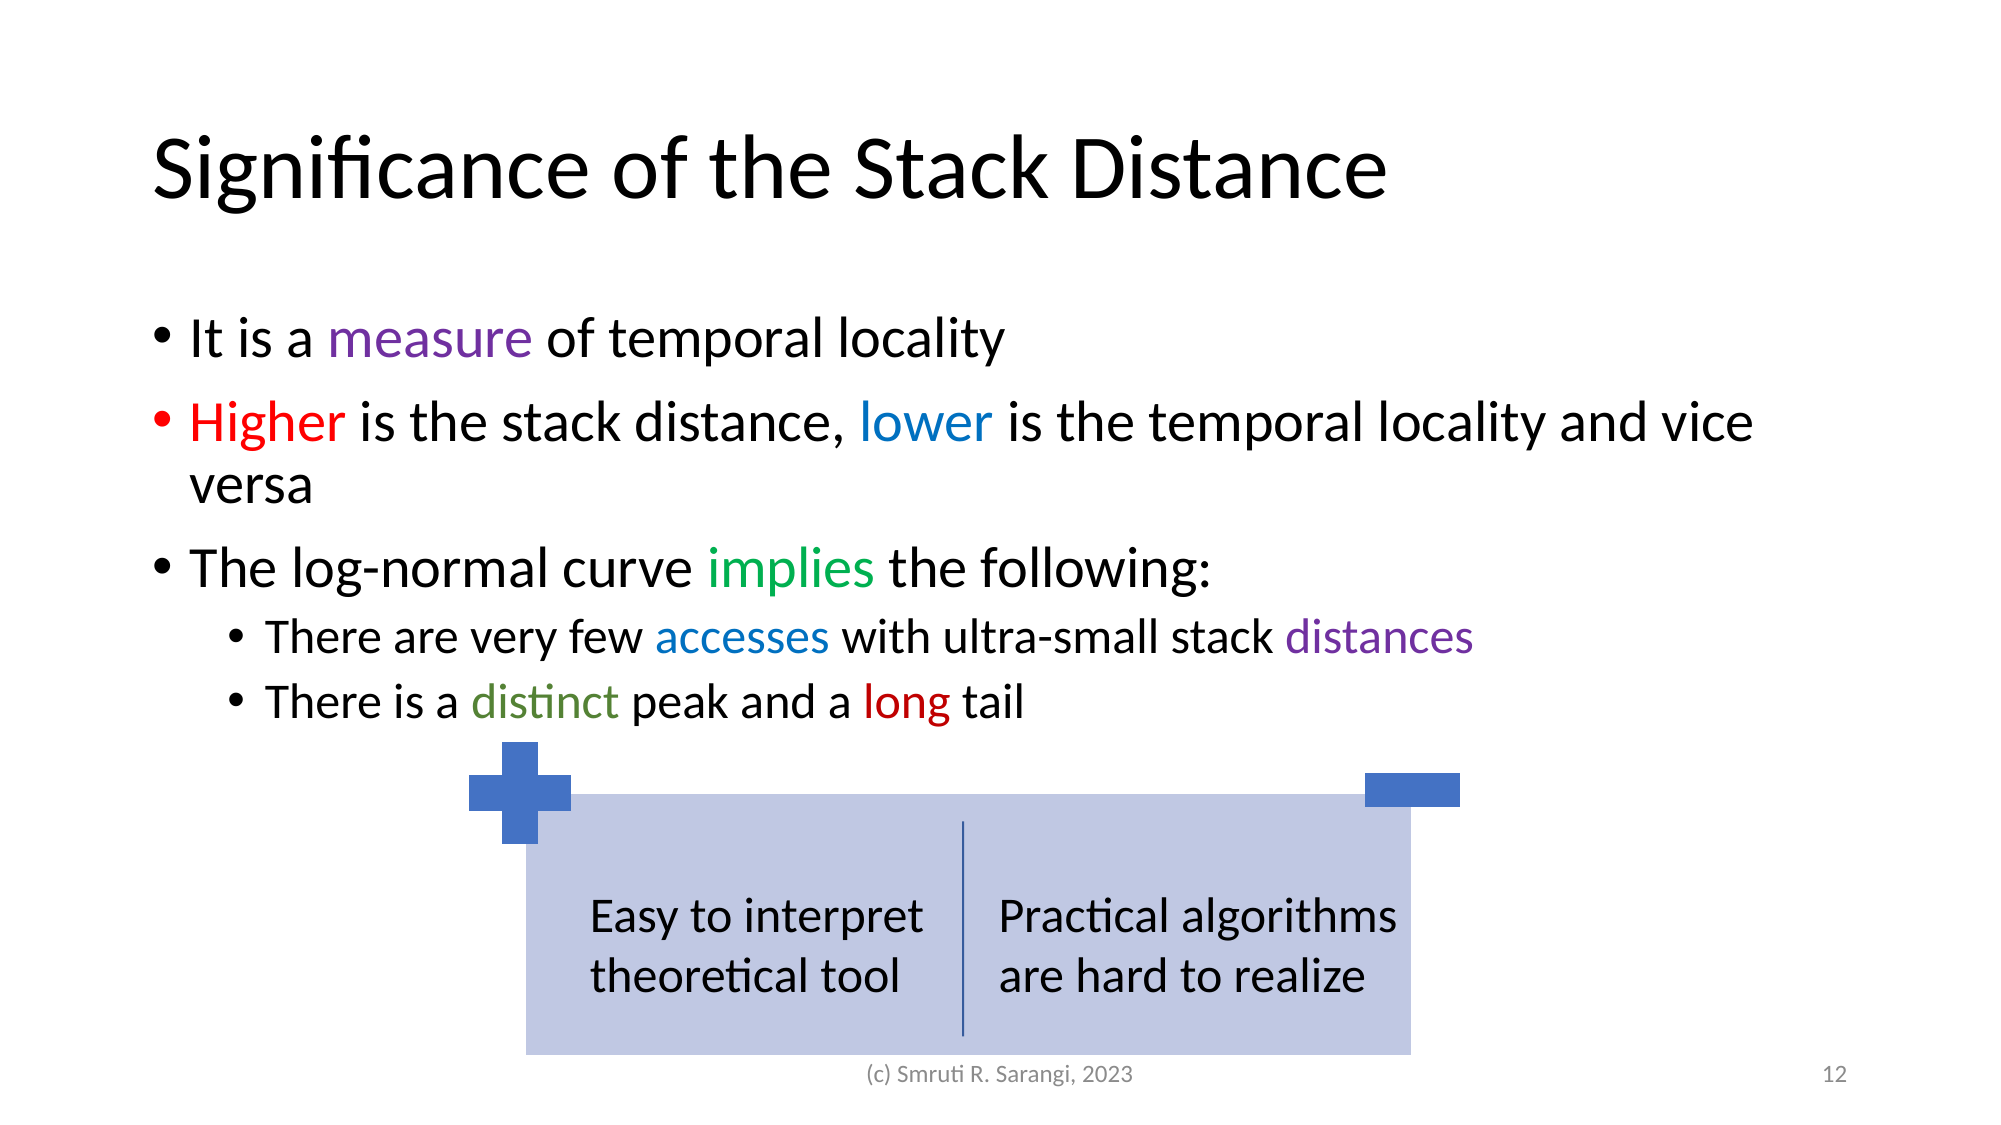

# Significance of the Stack Distance
It is a measure of temporal locality
Higher is the stack distance, lower is the temporal locality and vice versa
The log-normal curve implies the following:
There are very few accesses with ultra-small stack distances
There is a distinct peak and a long tail

Practical algorithms are hard to realize
Easy to interpret theoretical tool
(c) Smruti R. Sarangi, 2023
12